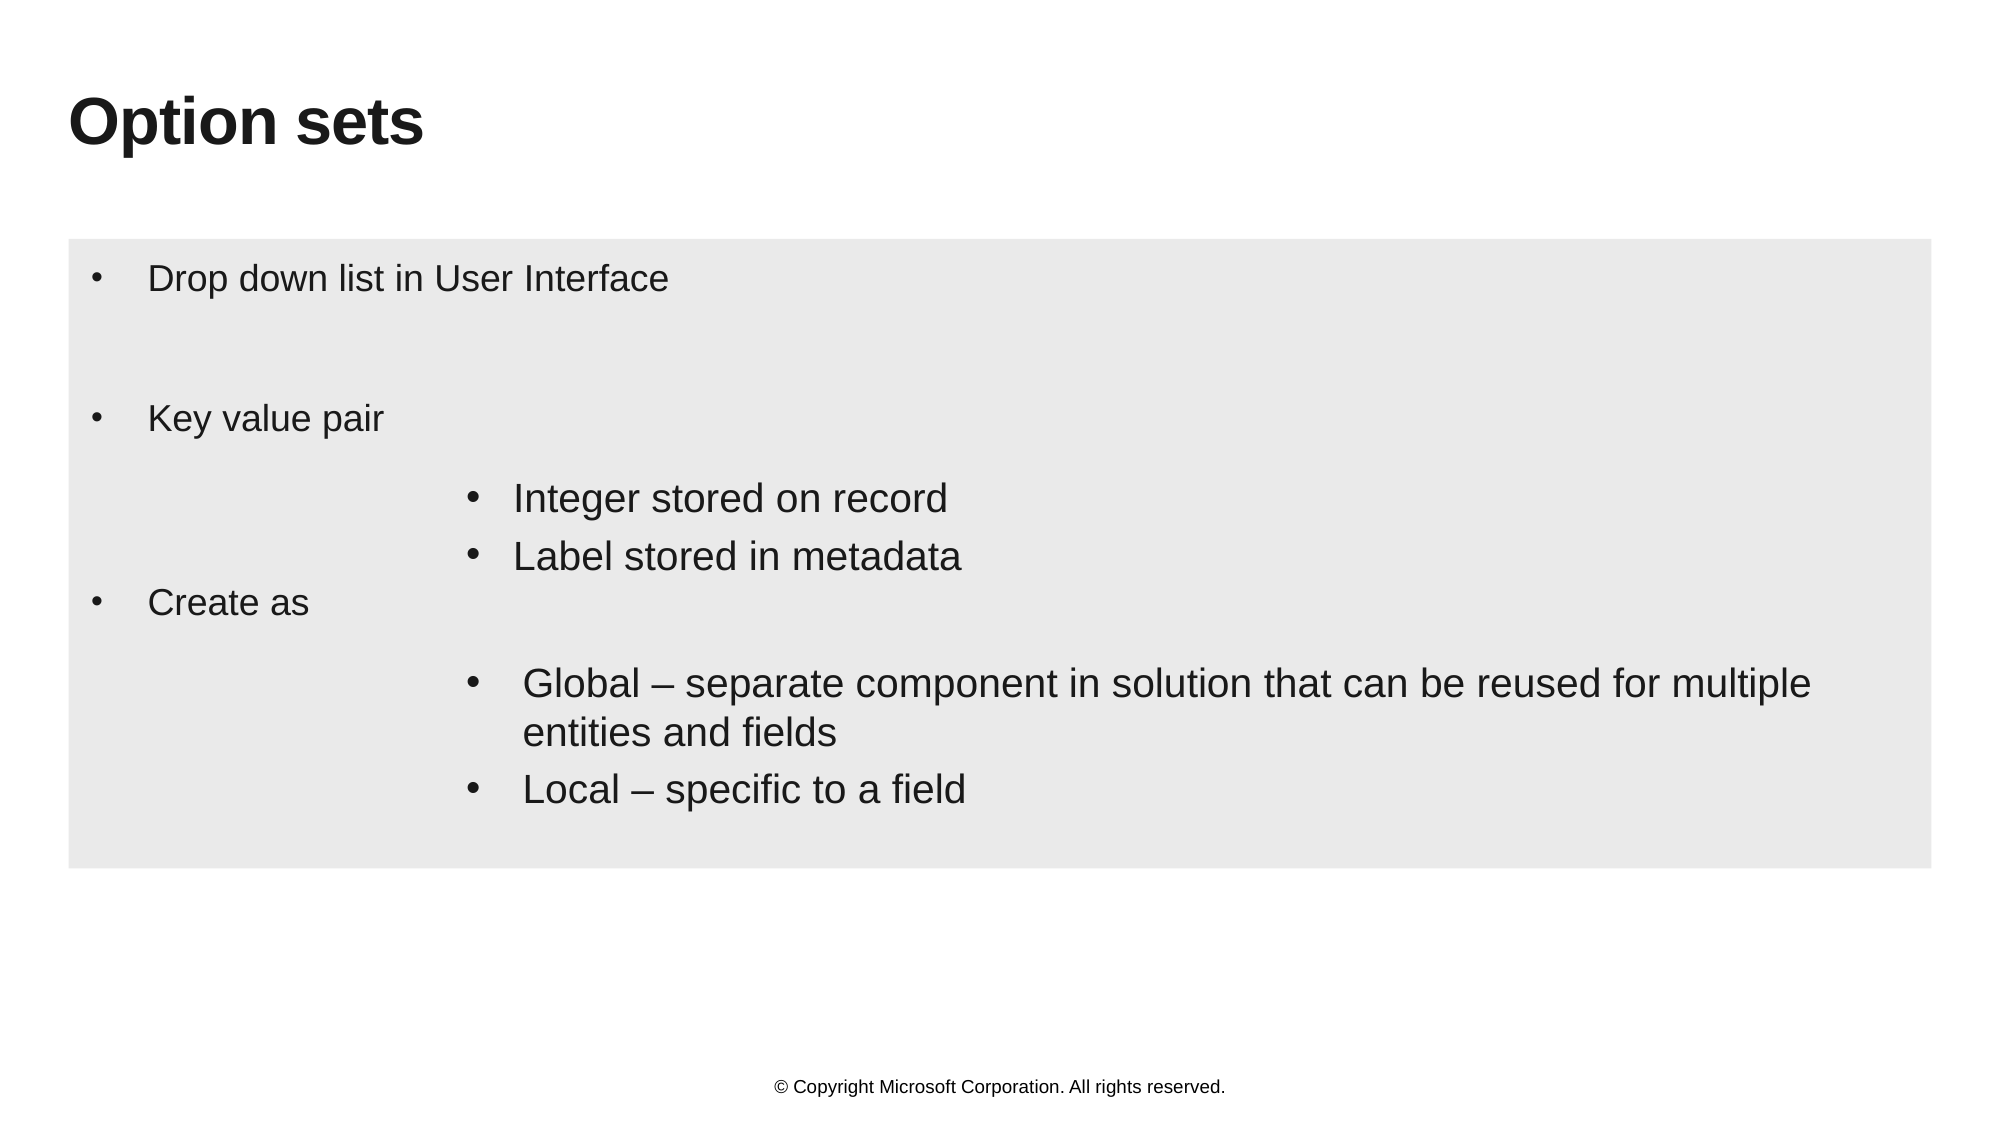

# Option sets
Drop down list in User Interface

Key value pair
Integer stored on record
Label stored in metadata
Create as
Global – separate component in solution that can be reused for multiple entities and fields
Local – specific to a field